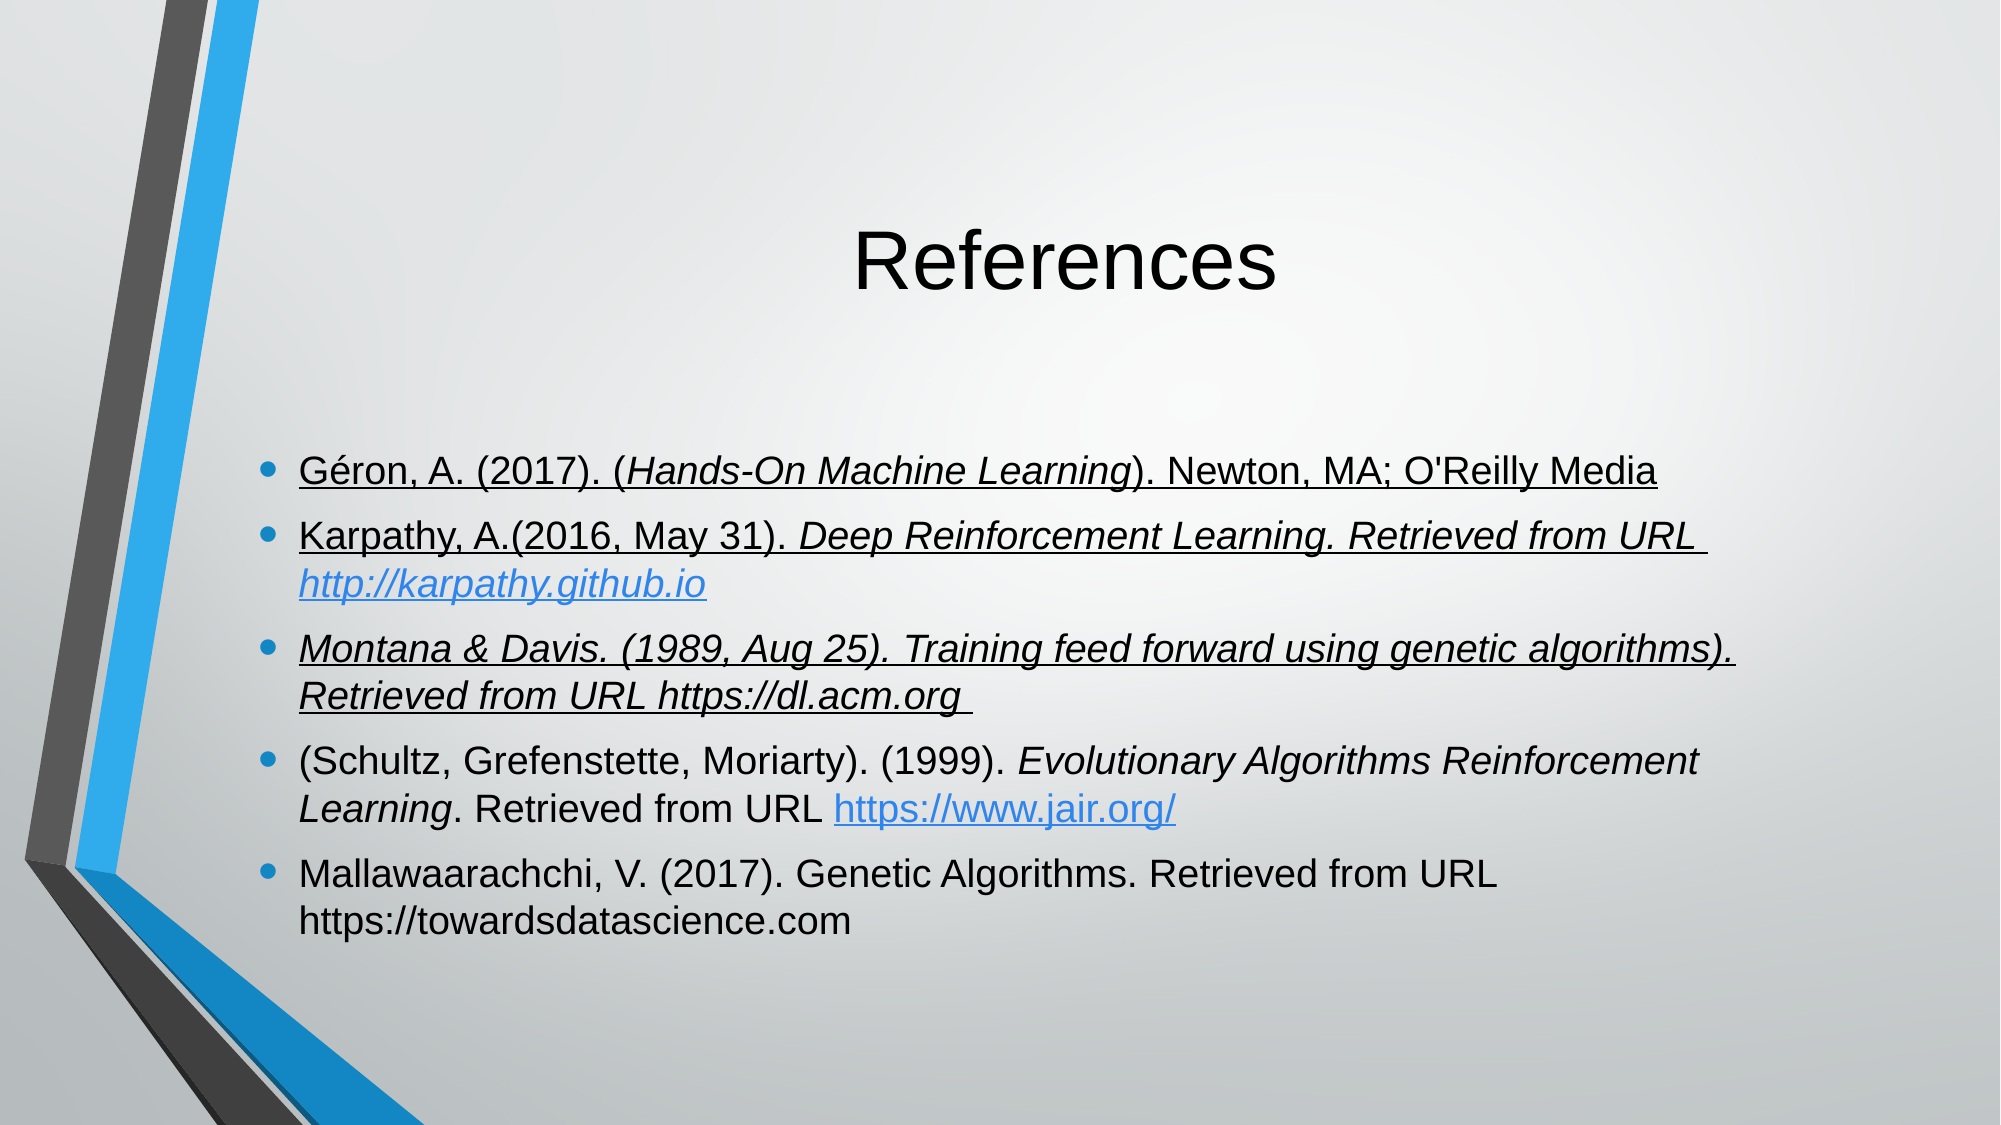

# References
Géron, A. (2017). (Hands-On Machine Learning). Newton, MA; O'Reilly Media
Karpathy, A.(2016, May 31). Deep Reinforcement Learning. Retrieved from URL http://karpathy.github.io
Montana & Davis. (1989, Aug 25). Training feed forward using genetic algorithms). Retrieved from URL https://dl.acm.org
(Schultz, Grefenstette, Moriarty). (1999). Evolutionary Algorithms Reinforcement Learning. Retrieved from URL https://www.jair.org/
Mallawaarachchi, V. (2017). Genetic Algorithms. Retrieved from URL https://towardsdatascience.com